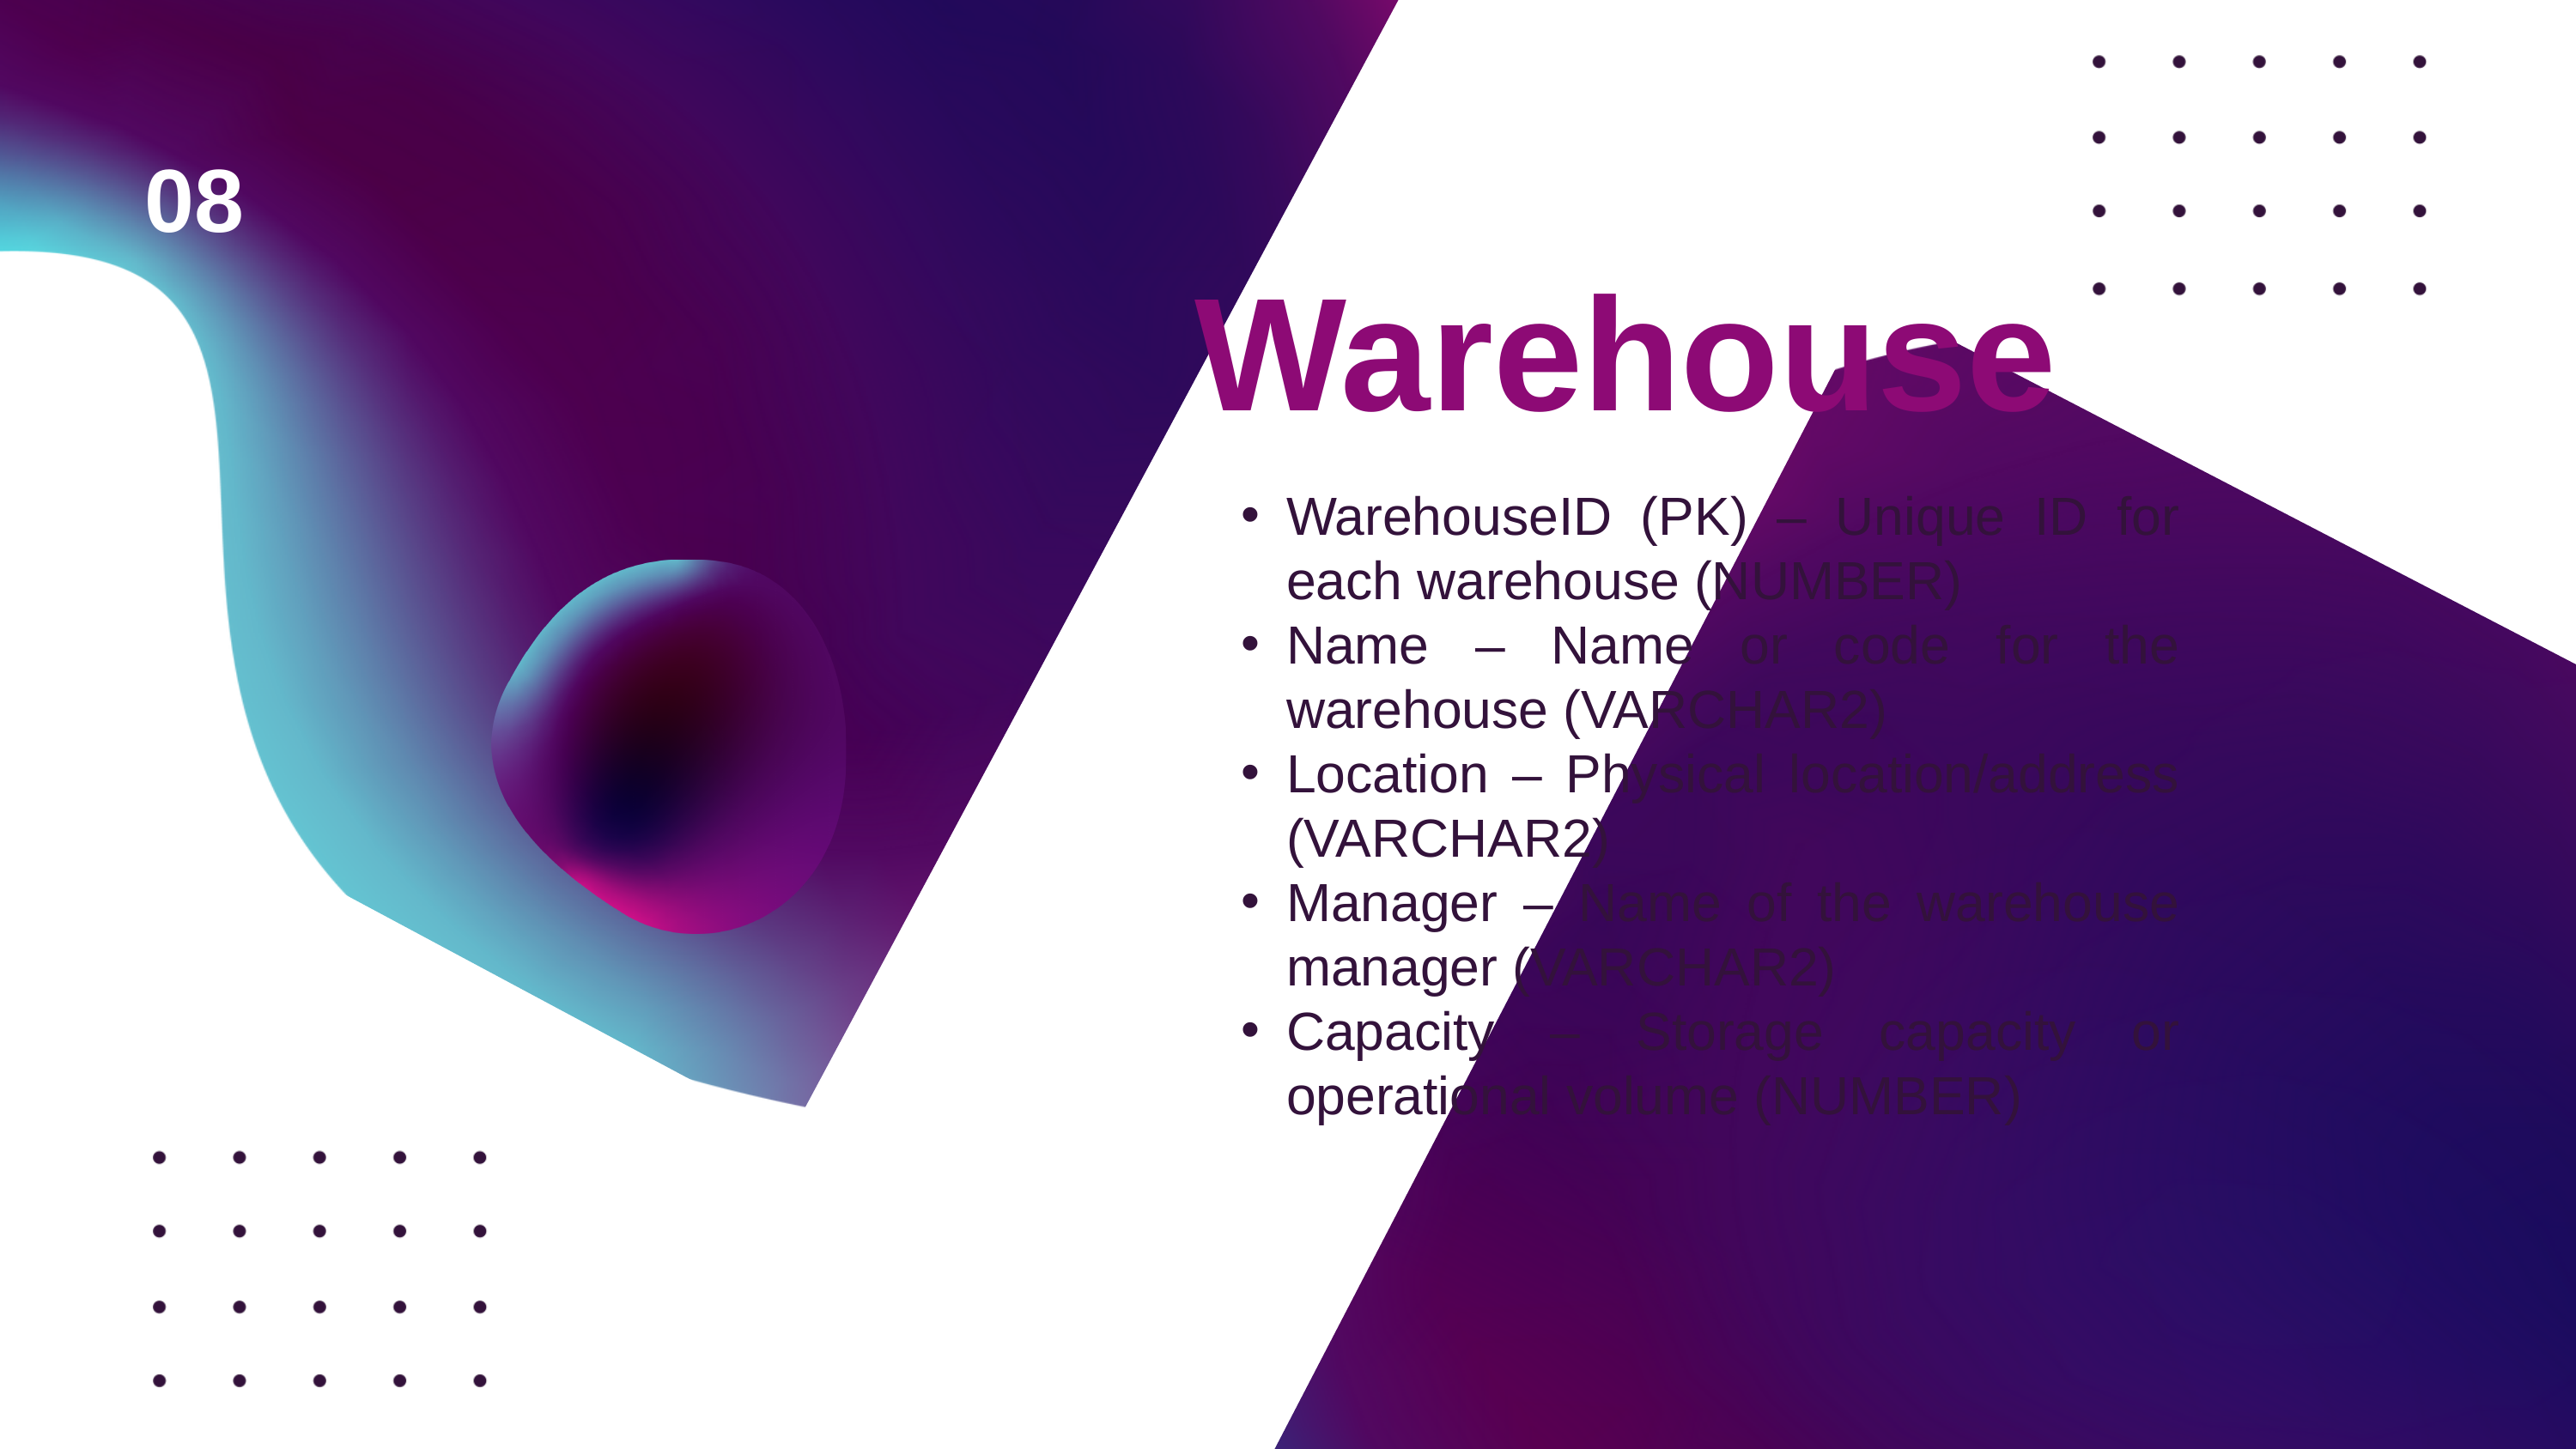

08
Warehouse
WarehouseID (PK) – Unique ID for each warehouse (NUMBER)
Name – Name or code for the warehouse (VARCHAR2)
Location – Physical location/address (VARCHAR2)
Manager – Name of the warehouse manager (VARCHAR2)
Capacity – Storage capacity or operational volume (NUMBER)